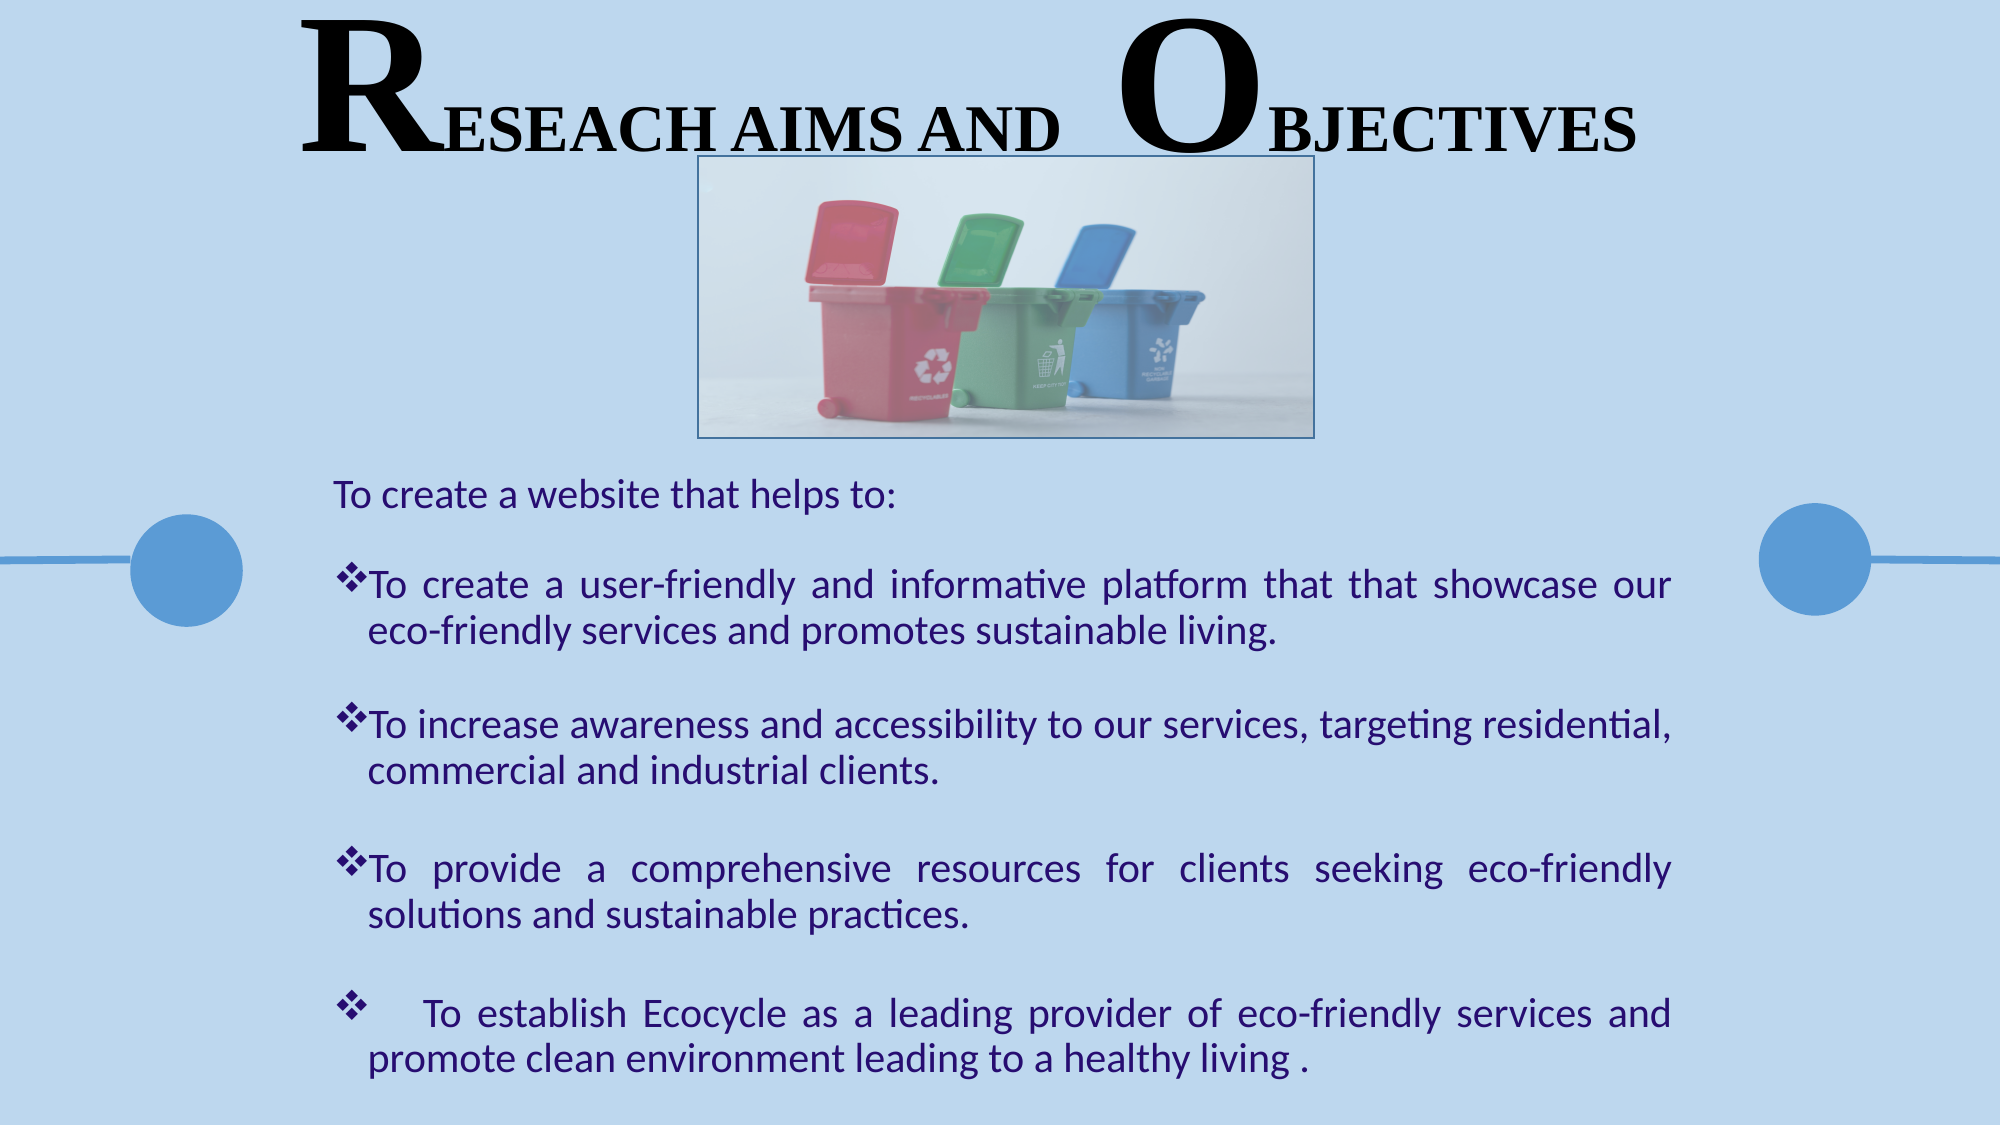

RESEACH AIMS AND OBJECTIVES

To create a website that helps to:

To create a user-friendly and informative platform that that showcase our eco-friendly services and promotes sustainable living.

To increase awareness and accessibility to our services, targeting residential, commercial and industrial clients.

To provide a comprehensive resources for clients seeking eco-friendly solutions and sustainable practices.

	To establish Ecocycle as a leading provider of eco-friendly services and promote clean environment leading to a healthy living .